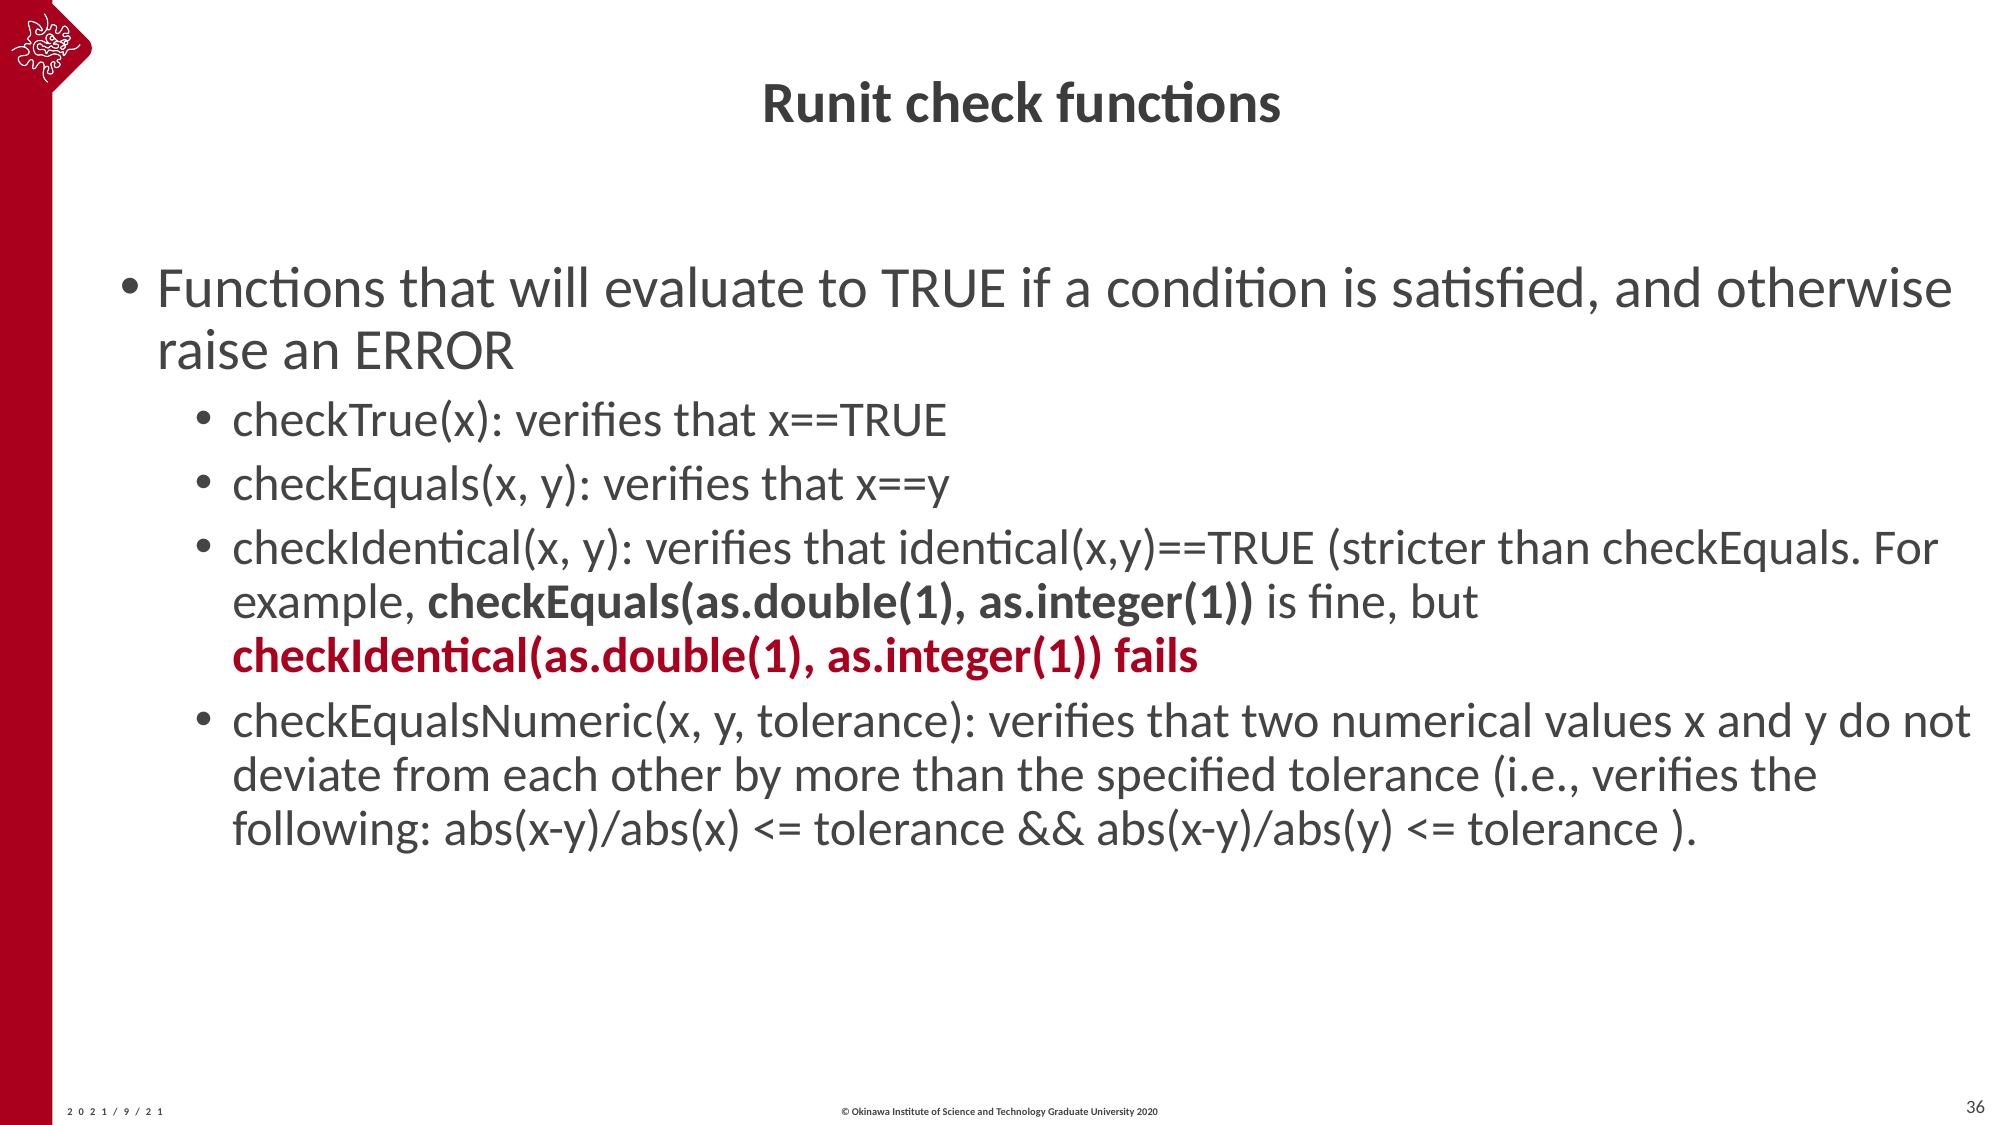

# Runit check functions
Functions that will evaluate to TRUE if a condition is satisfied, and otherwise raise an ERROR
checkTrue(x): verifies that x==TRUE
checkEquals(x, y): verifies that x==y
checkIdentical(x, y): verifies that identical(x,y)==TRUE (stricter than checkEquals. For example, checkEquals(as.double(1), as.integer(1)) is fine, but checkIdentical(as.double(1), as.integer(1)) fails
checkEqualsNumeric(x, y, tolerance): verifies that two numerical values x and y do not deviate from each other by more than the specified tolerance (i.e., verifies the following: abs(x-y)/abs(x) <= tolerance && abs(x-y)/abs(y) <= tolerance ).